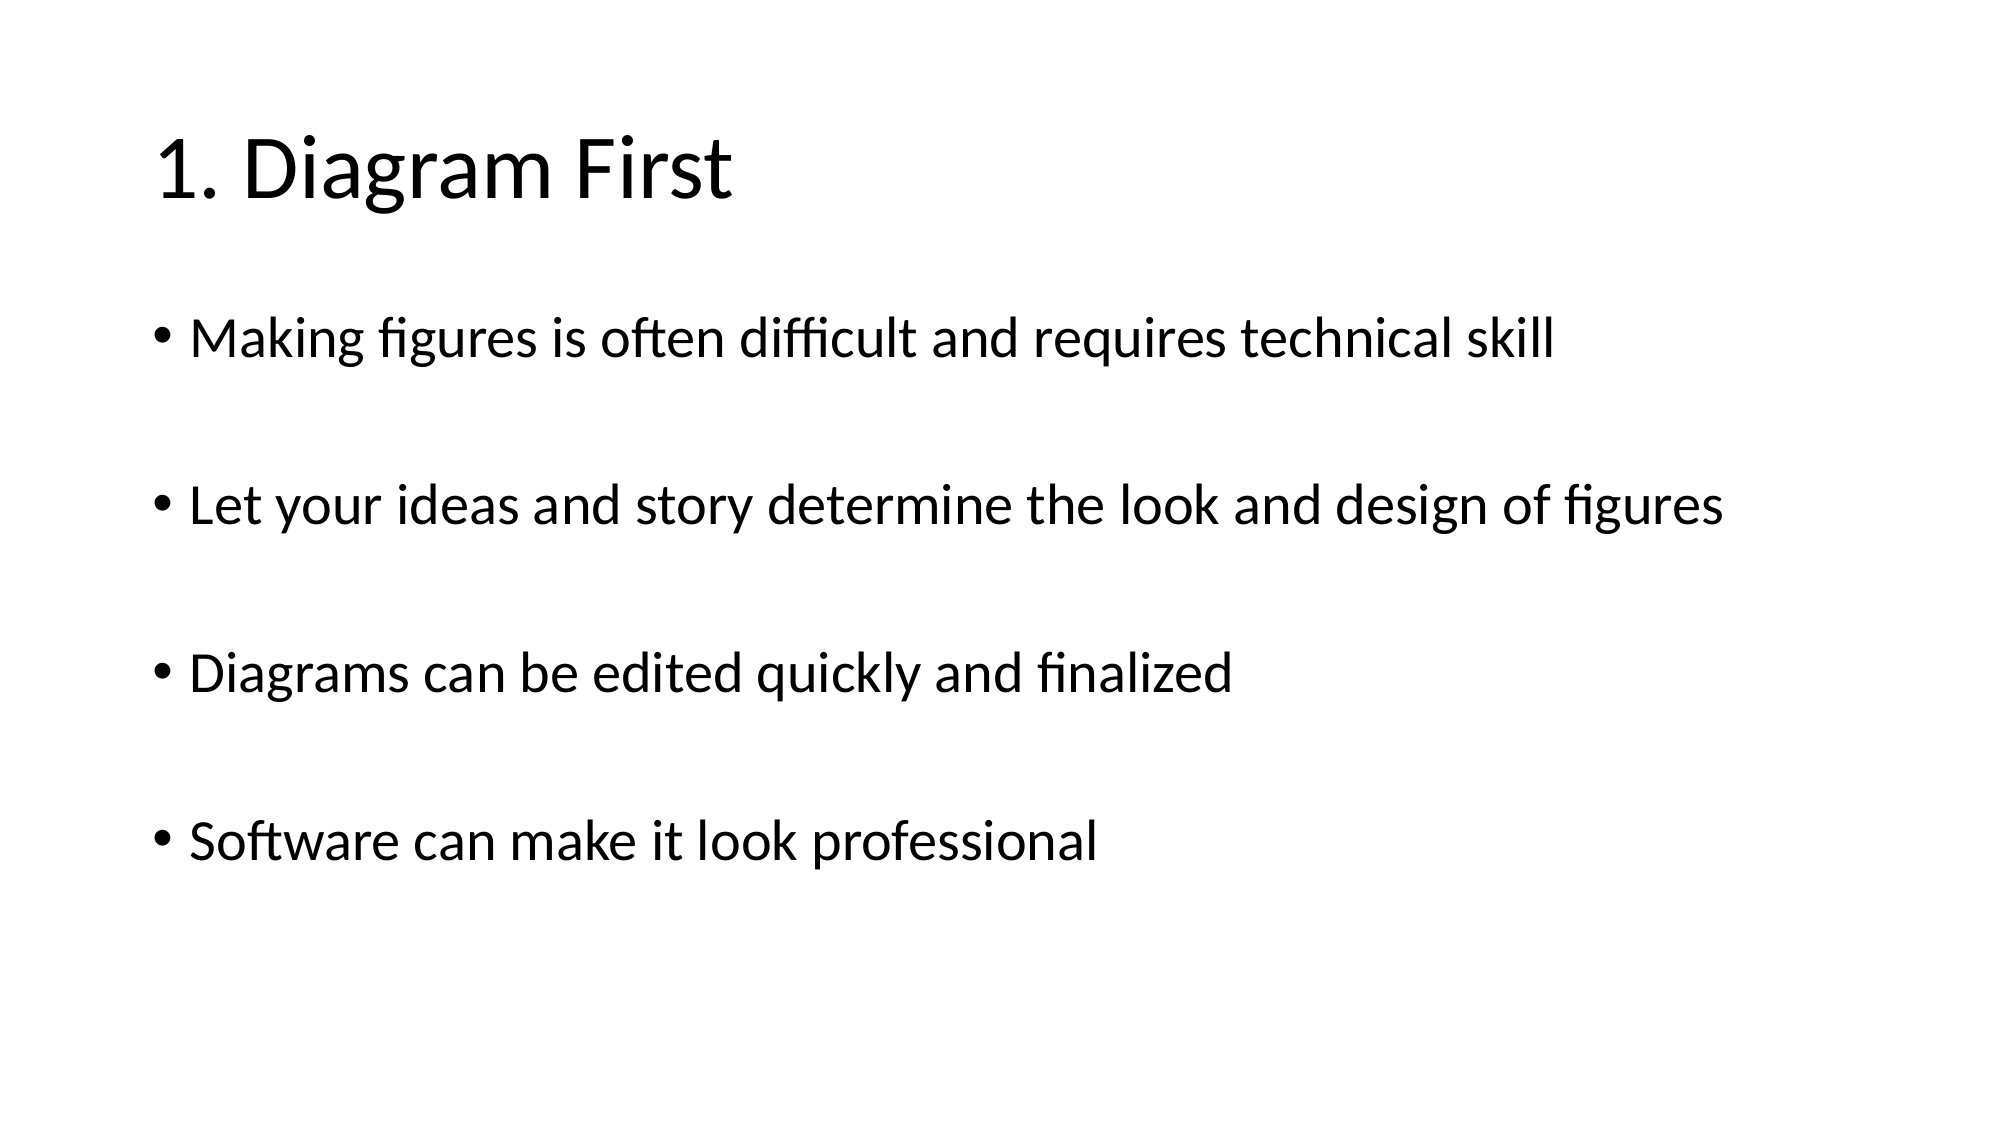

# 1. Diagram First
Making figures is often difficult and requires technical skill

Let your ideas and story determine the look and design of figures

Diagrams can be edited quickly and finalized

Software can make it look professional